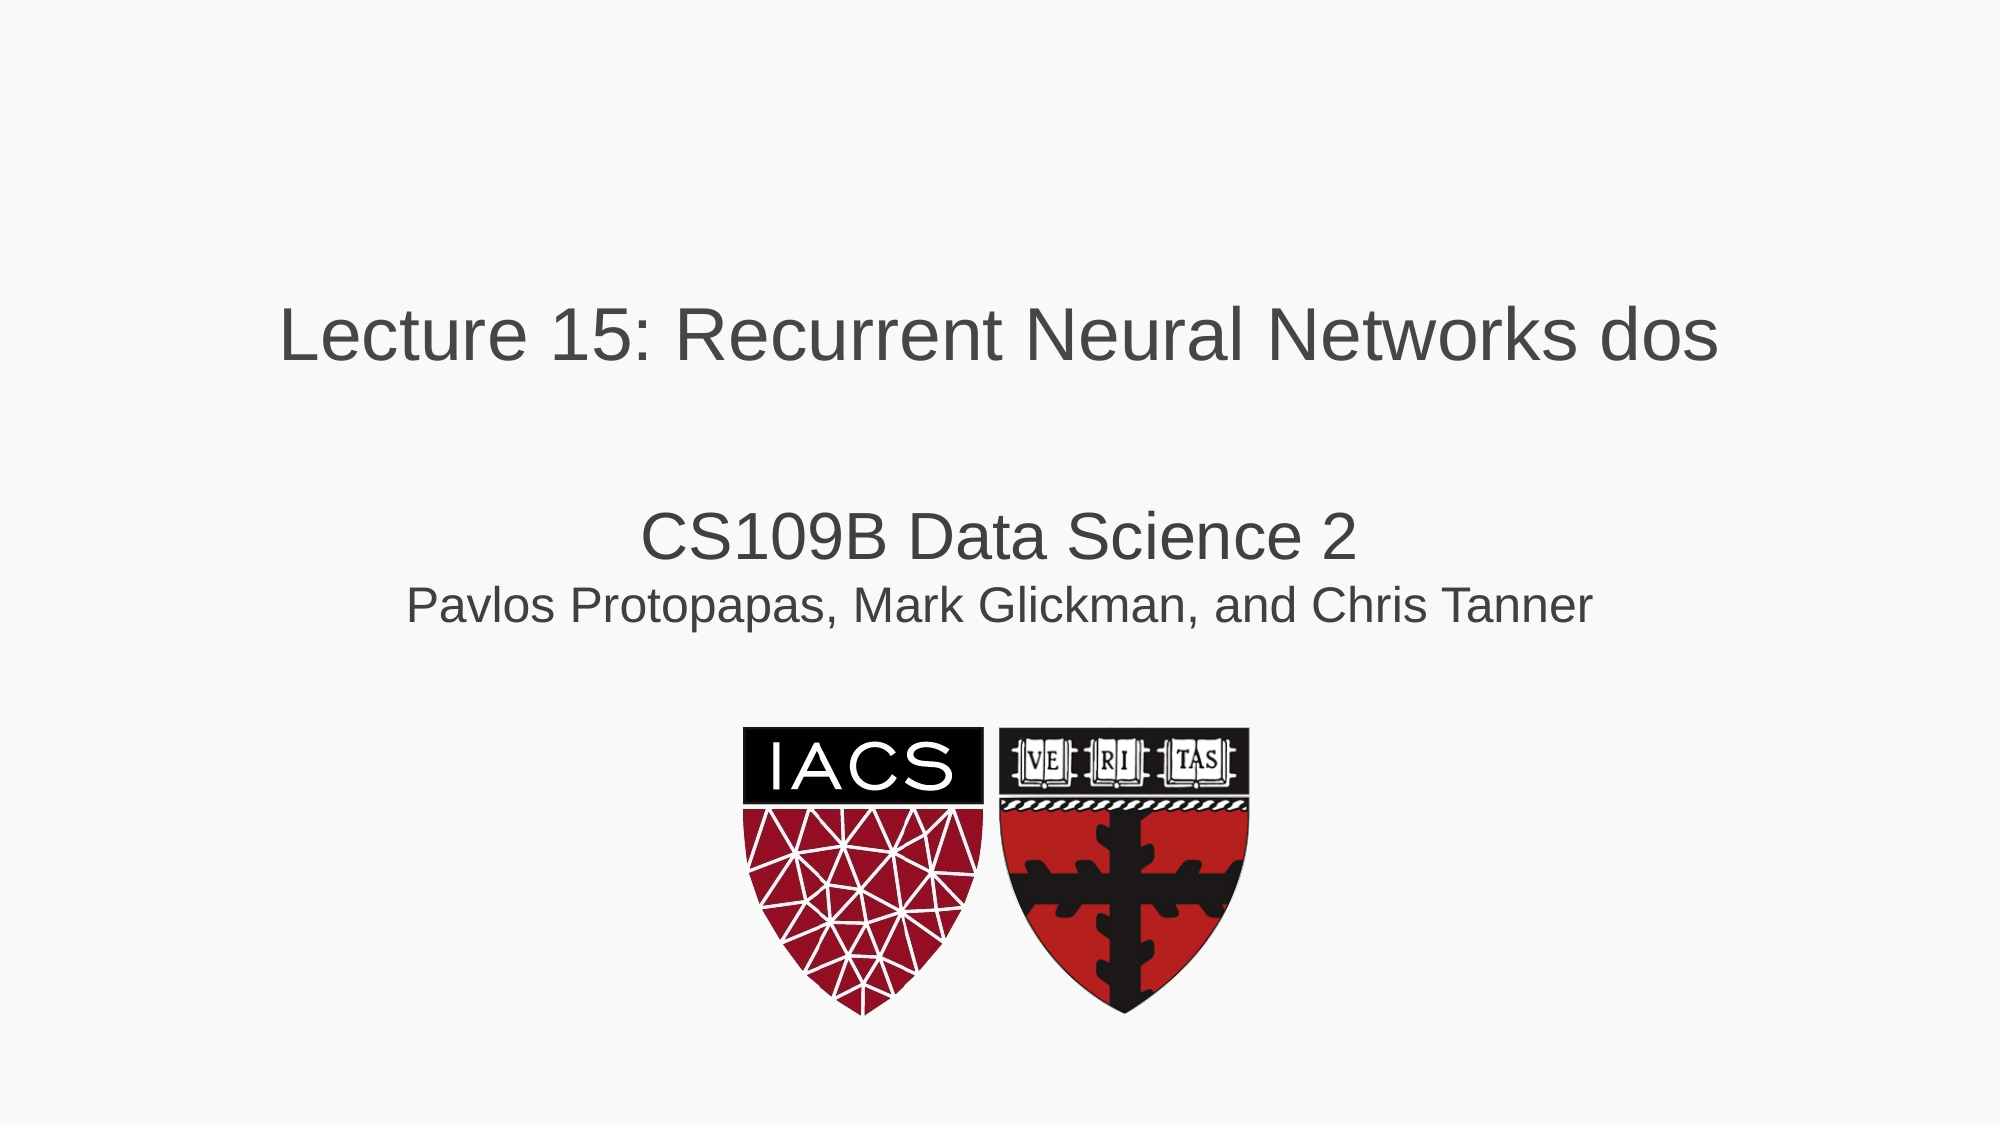

# Lecture 15: Recurrent Neural Networks dos